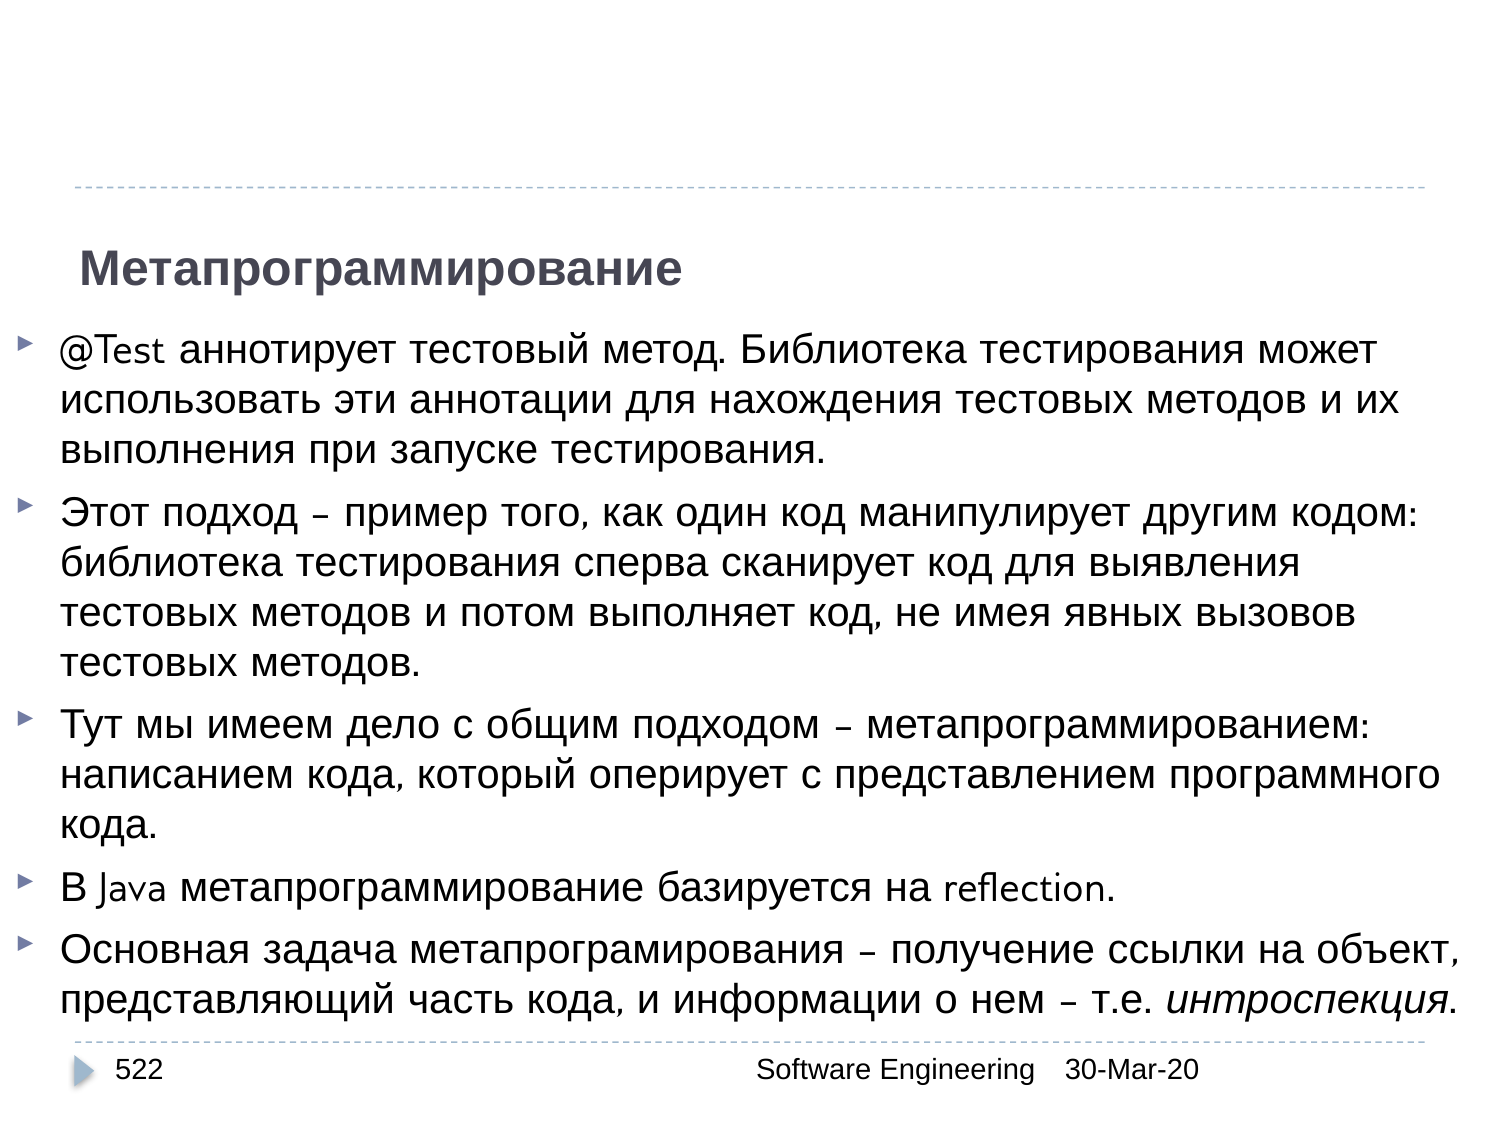

# Метапрограммирование
@Test аннотирует тестовый метод. Библиотека тестирования может использовать эти аннотации для нахождения тестовых методов и их выполнения при запуске тестирования.
Этот подход – пример того, как один код манипулирует другим кодом: библиотека тестирования сперва сканирует код для выявления тестовых методов и потом выполняет код, не имея явных вызовов тестовых методов.
Тут мы имеем дело с общим подходом – метапрограммированием: написанием кода, который оперирует с представлением программного кода.
В Java метапрограммирование базируется на reflection.
Основная задача метапрограмирования – получение ссылки на объект, представляющий часть кода, и информации о нем – т.е. интроспекция.
522
Software Engineering
30-Mar-20